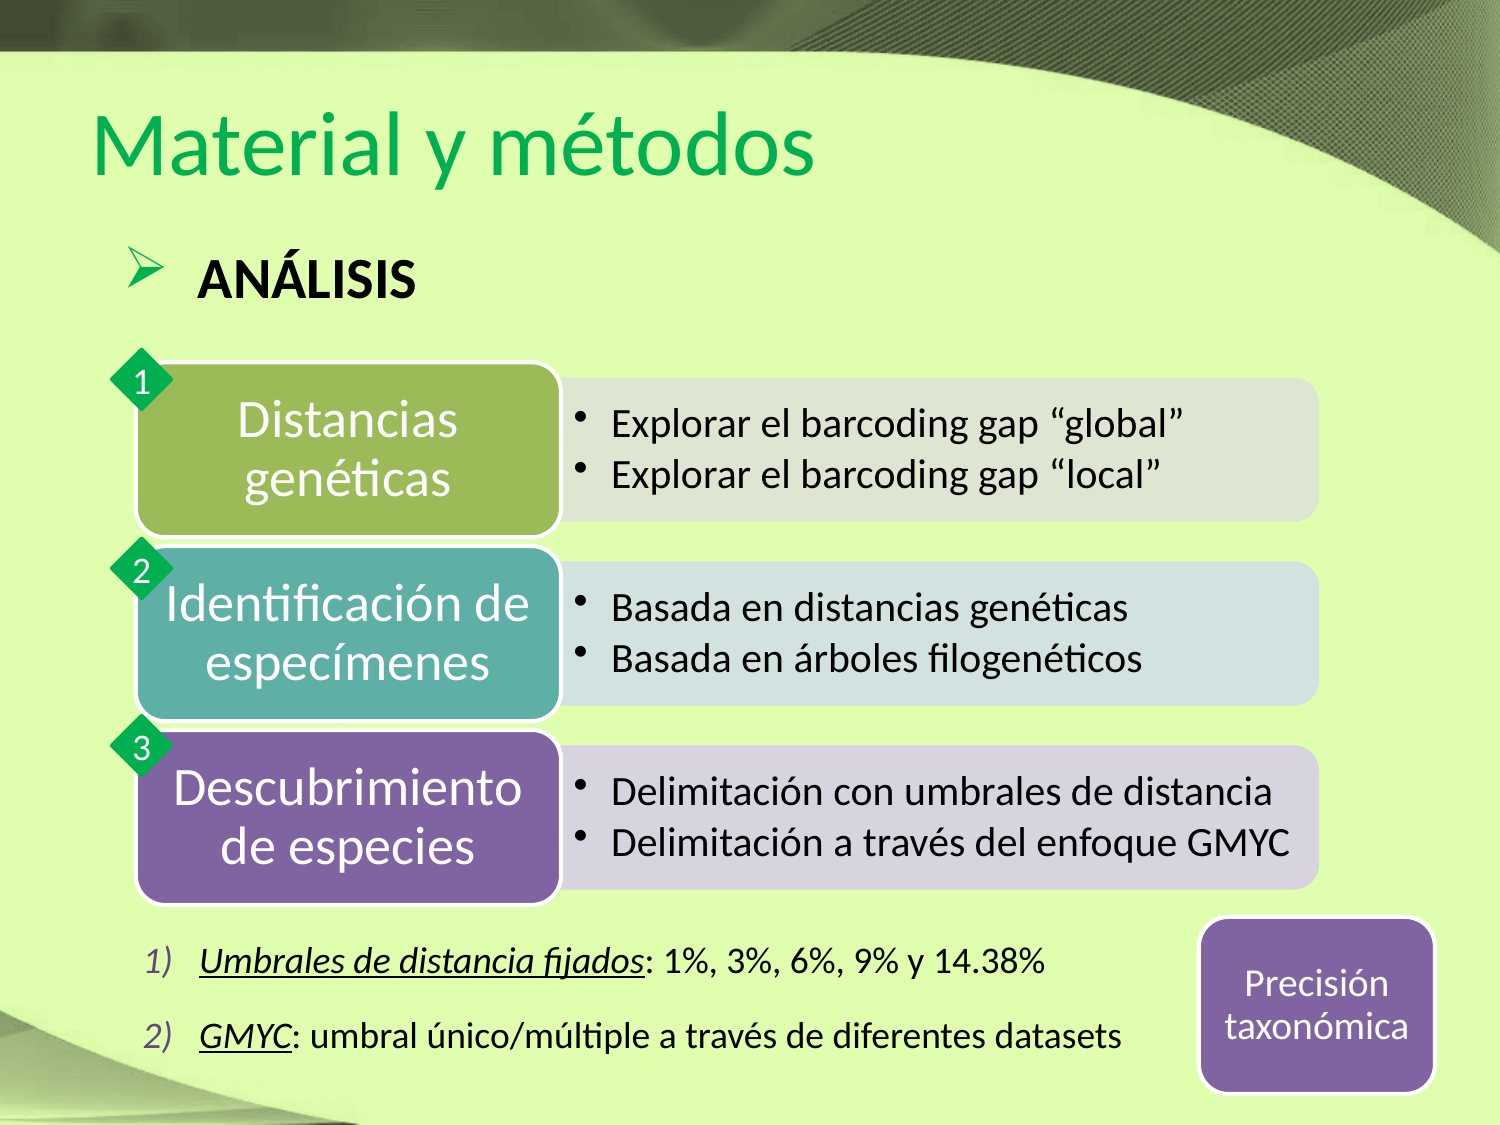

# Material y métodos
ANÁLISIS
1

Distancias genéticas

Explorar el barcoding gap “global”
Explorar el barcoding gap “local”
2

Identificación de especímenes

Basada en distancias genéticas
Basada en árboles filogenéticos
3

Descubrimiento de especies

Delimitación con umbrales de distancia
Delimitación a través del enfoque GMYC

Precisión taxonómica
Umbrales de distancia fijados: 1%, 3%, 6%, 9% y 14.38%

GMYC: umbral único/múltiple a través de diferentes datasets